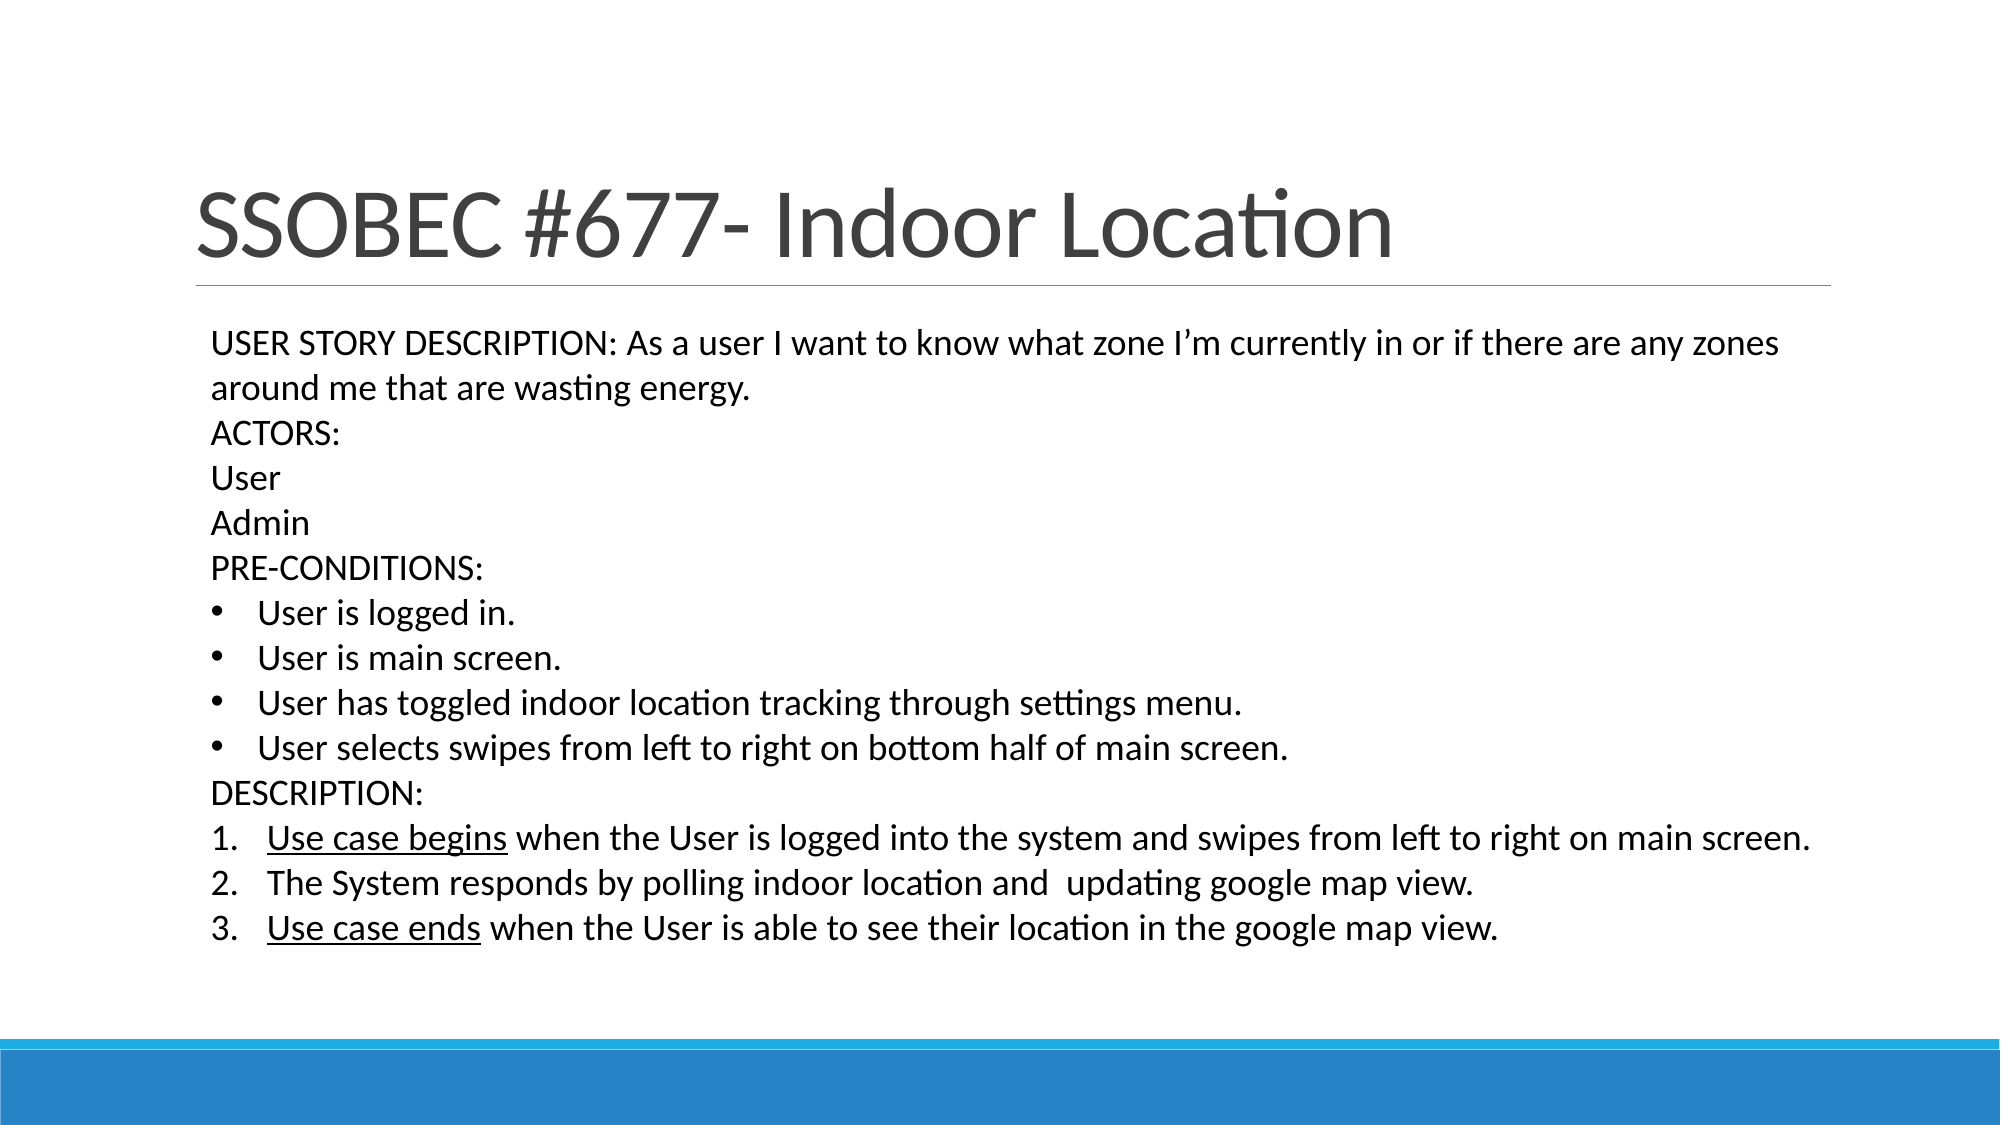

# SSOBEC #677- Indoor Location
USER STORY DESCRIPTION: As a user I want to know what zone I’m currently in or if there are any zones around me that are wasting energy.
ACTORS:
User
Admin
PRE-CONDITIONS:
User is logged in.
User is main screen.
User has toggled indoor location tracking through settings menu.
User selects swipes from left to right on bottom half of main screen.
DESCRIPTION:
Use case begins when the User is logged into the system and swipes from left to right on main screen.
The System responds by polling indoor location and  updating google map view.
Use case ends when the User is able to see their location in the google map view.